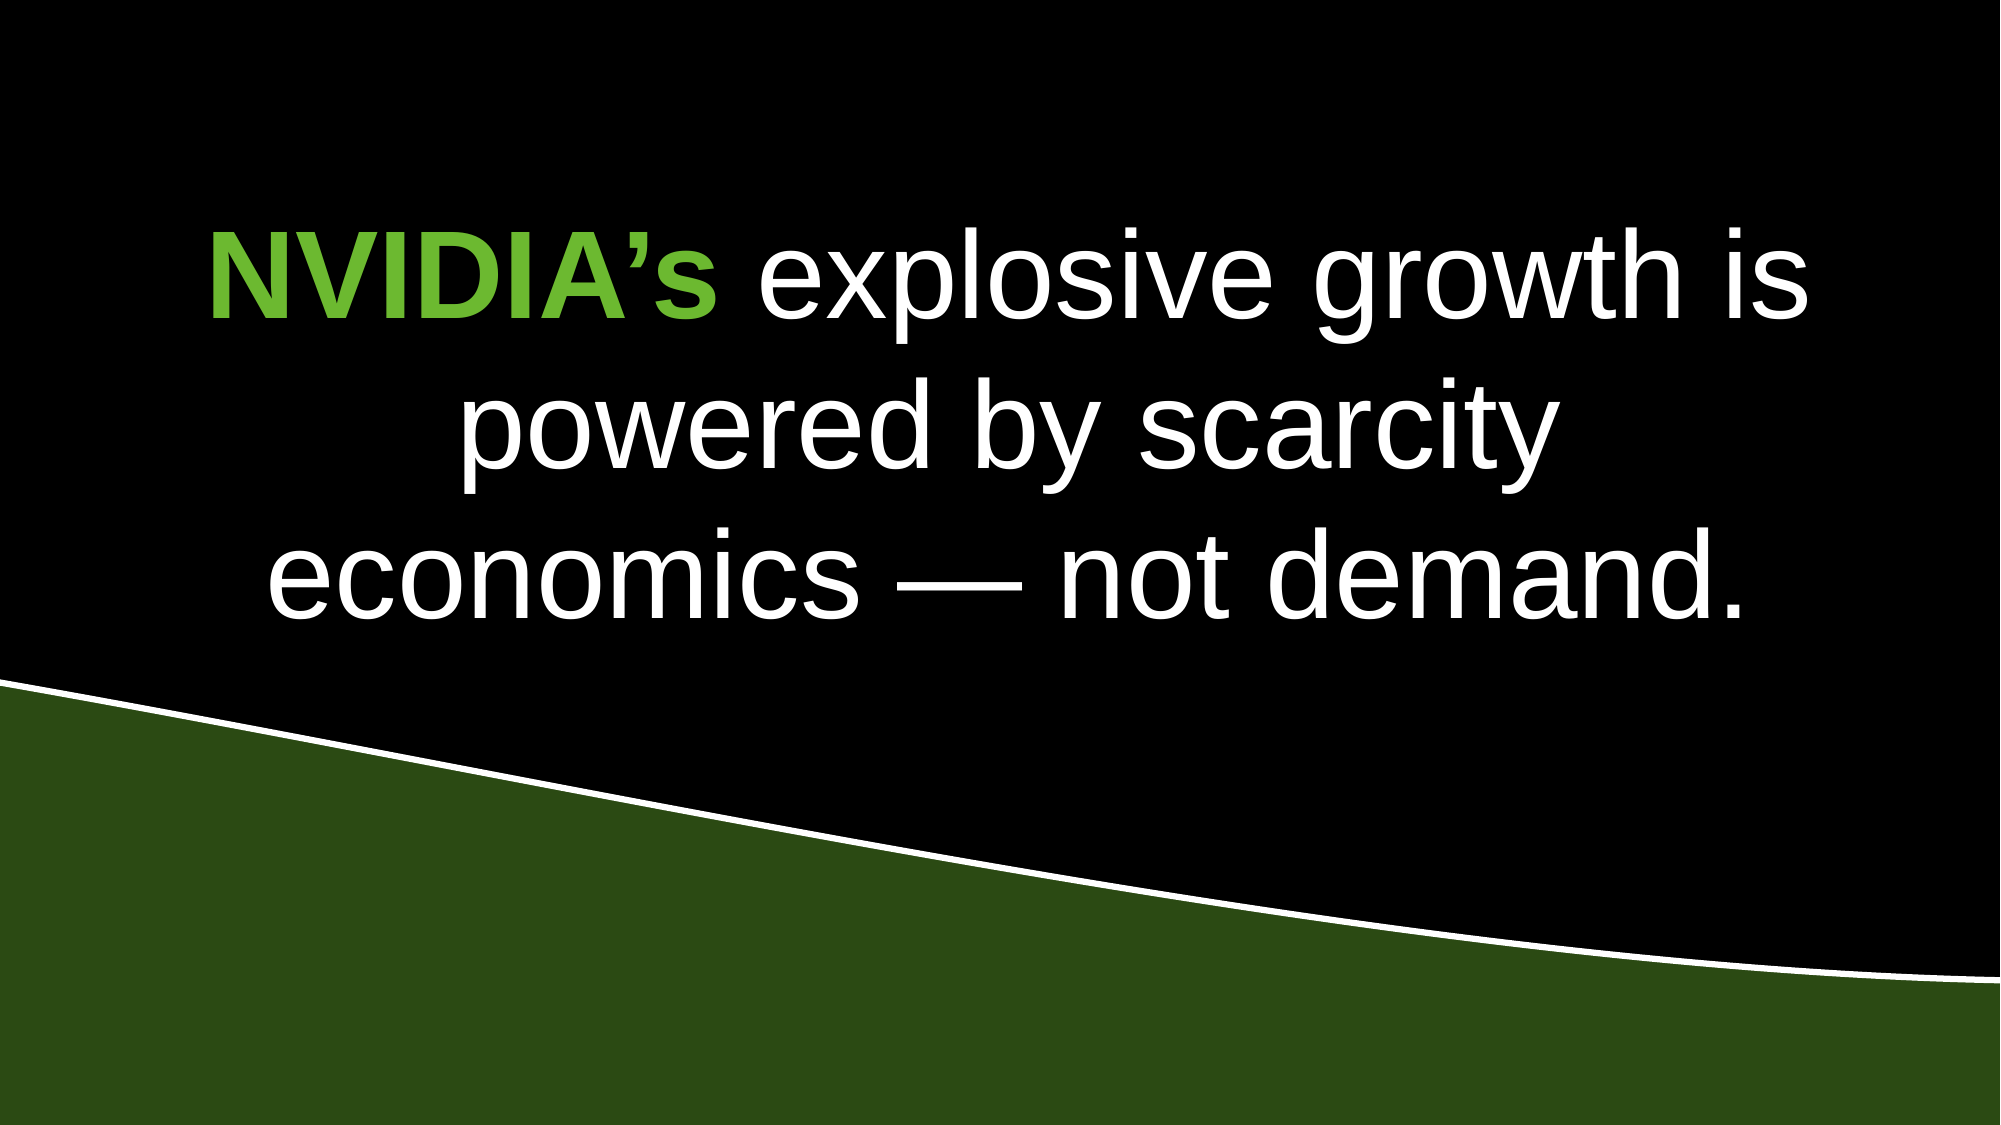

40
Veblen Good
30
Prices

NVIDIA’s explosive growth is powered by scarcity economics — not demand.
20

10
Normal Good
0
10
20
Quantity of demand
30
40